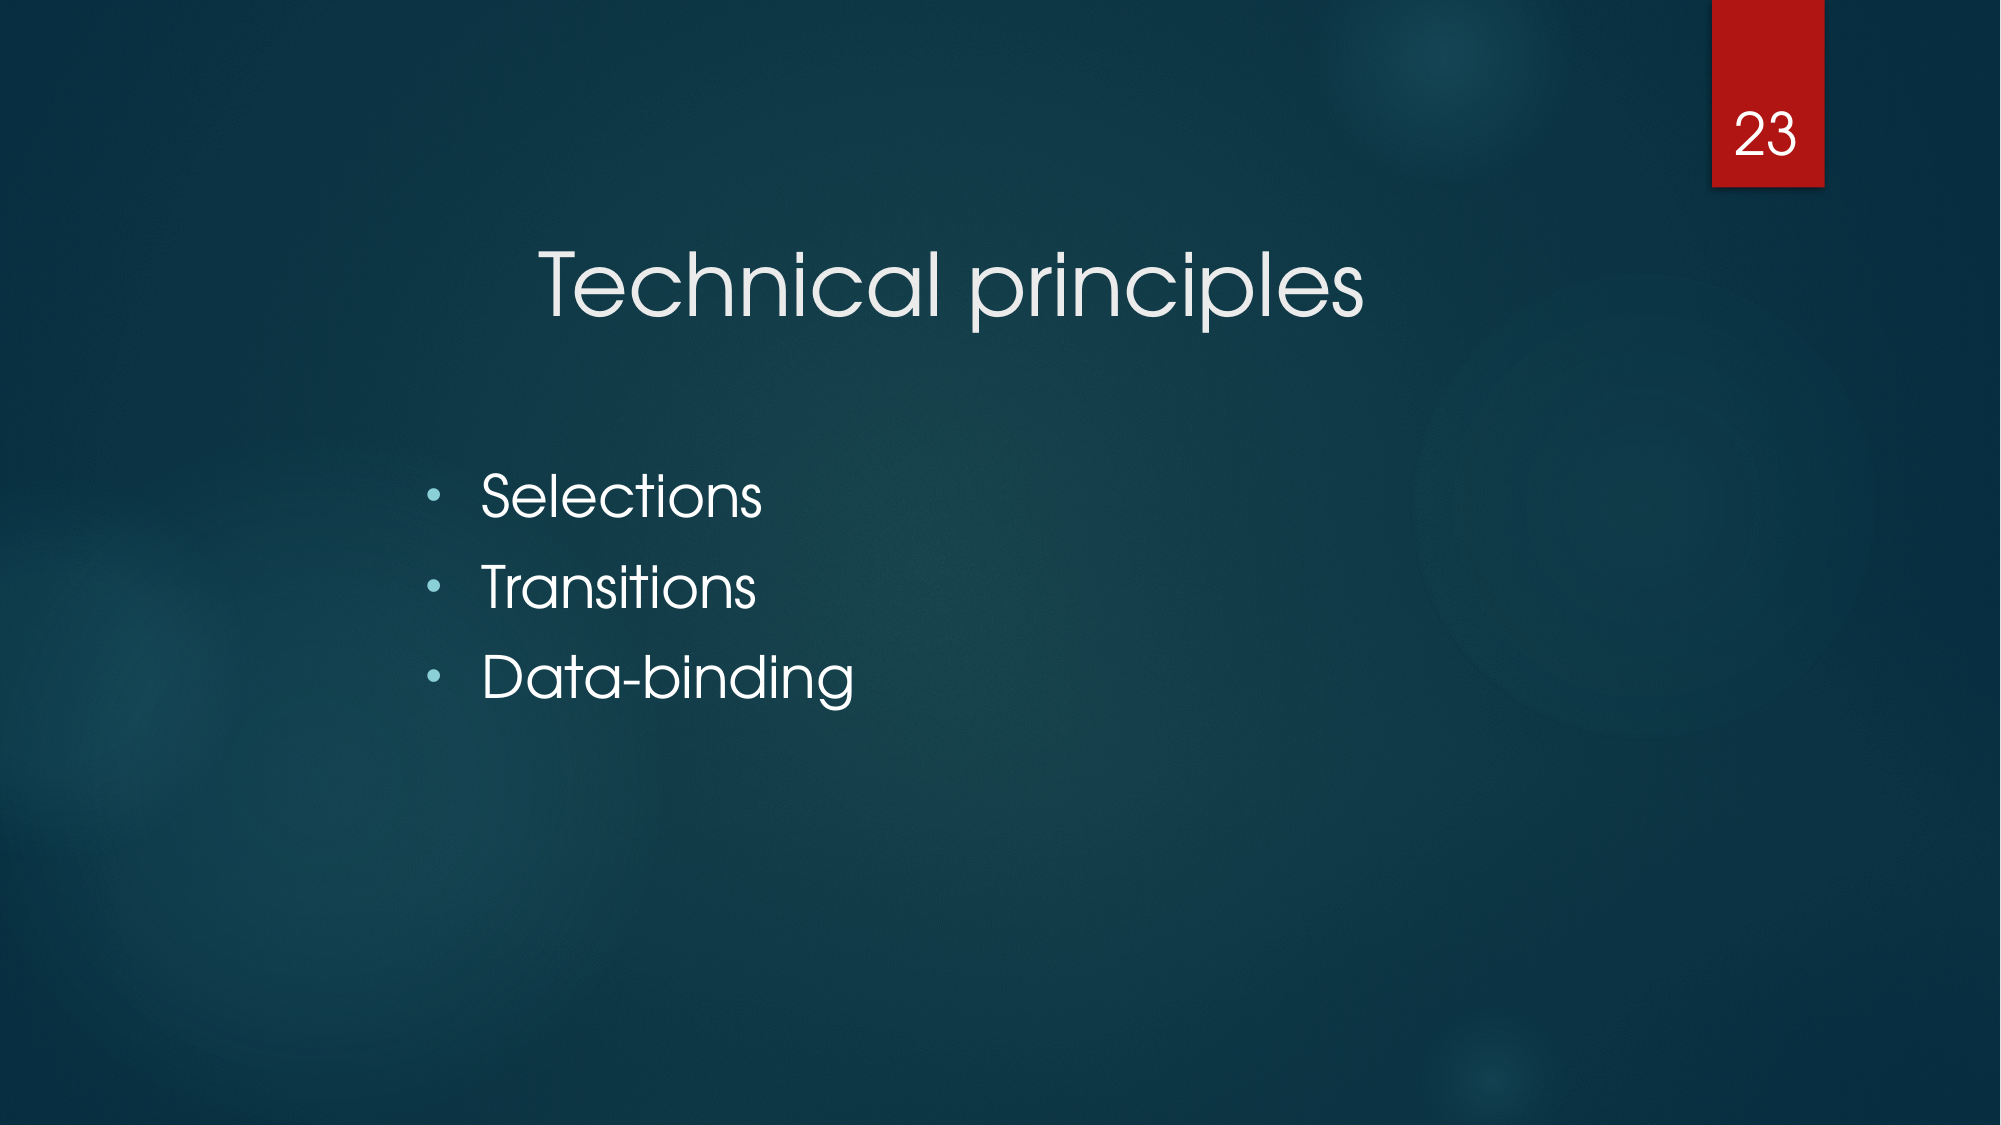

23
# Technical principles
Selections
Transitions
Data-binding